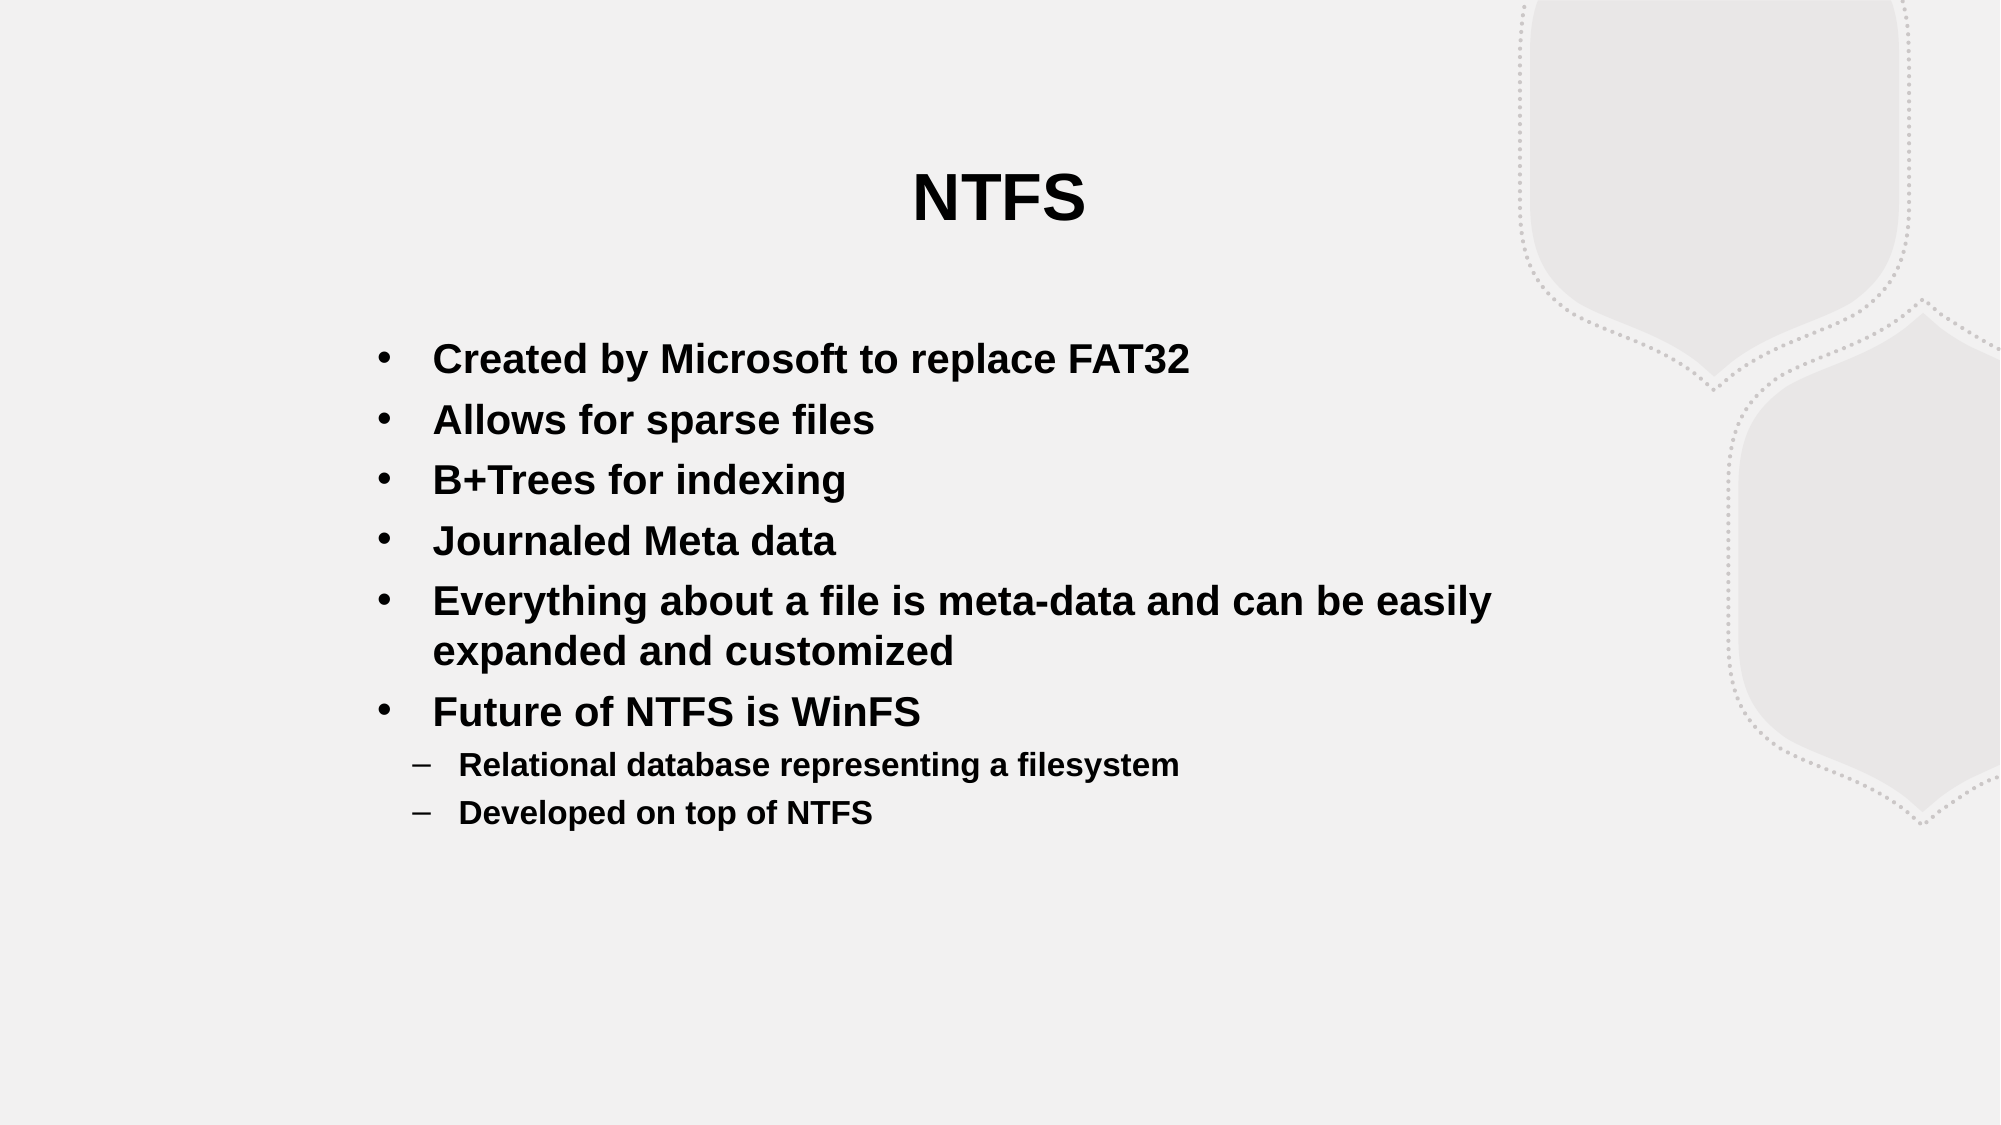

NTFS
Created by Microsoft to replace FAT32
Allows for sparse files
B+Trees for indexing
Journaled Meta data
Everything about a file is meta-data and can be easily expanded and customized
Future of NTFS is WinFS
Relational database representing a filesystem
Developed on top of NTFS